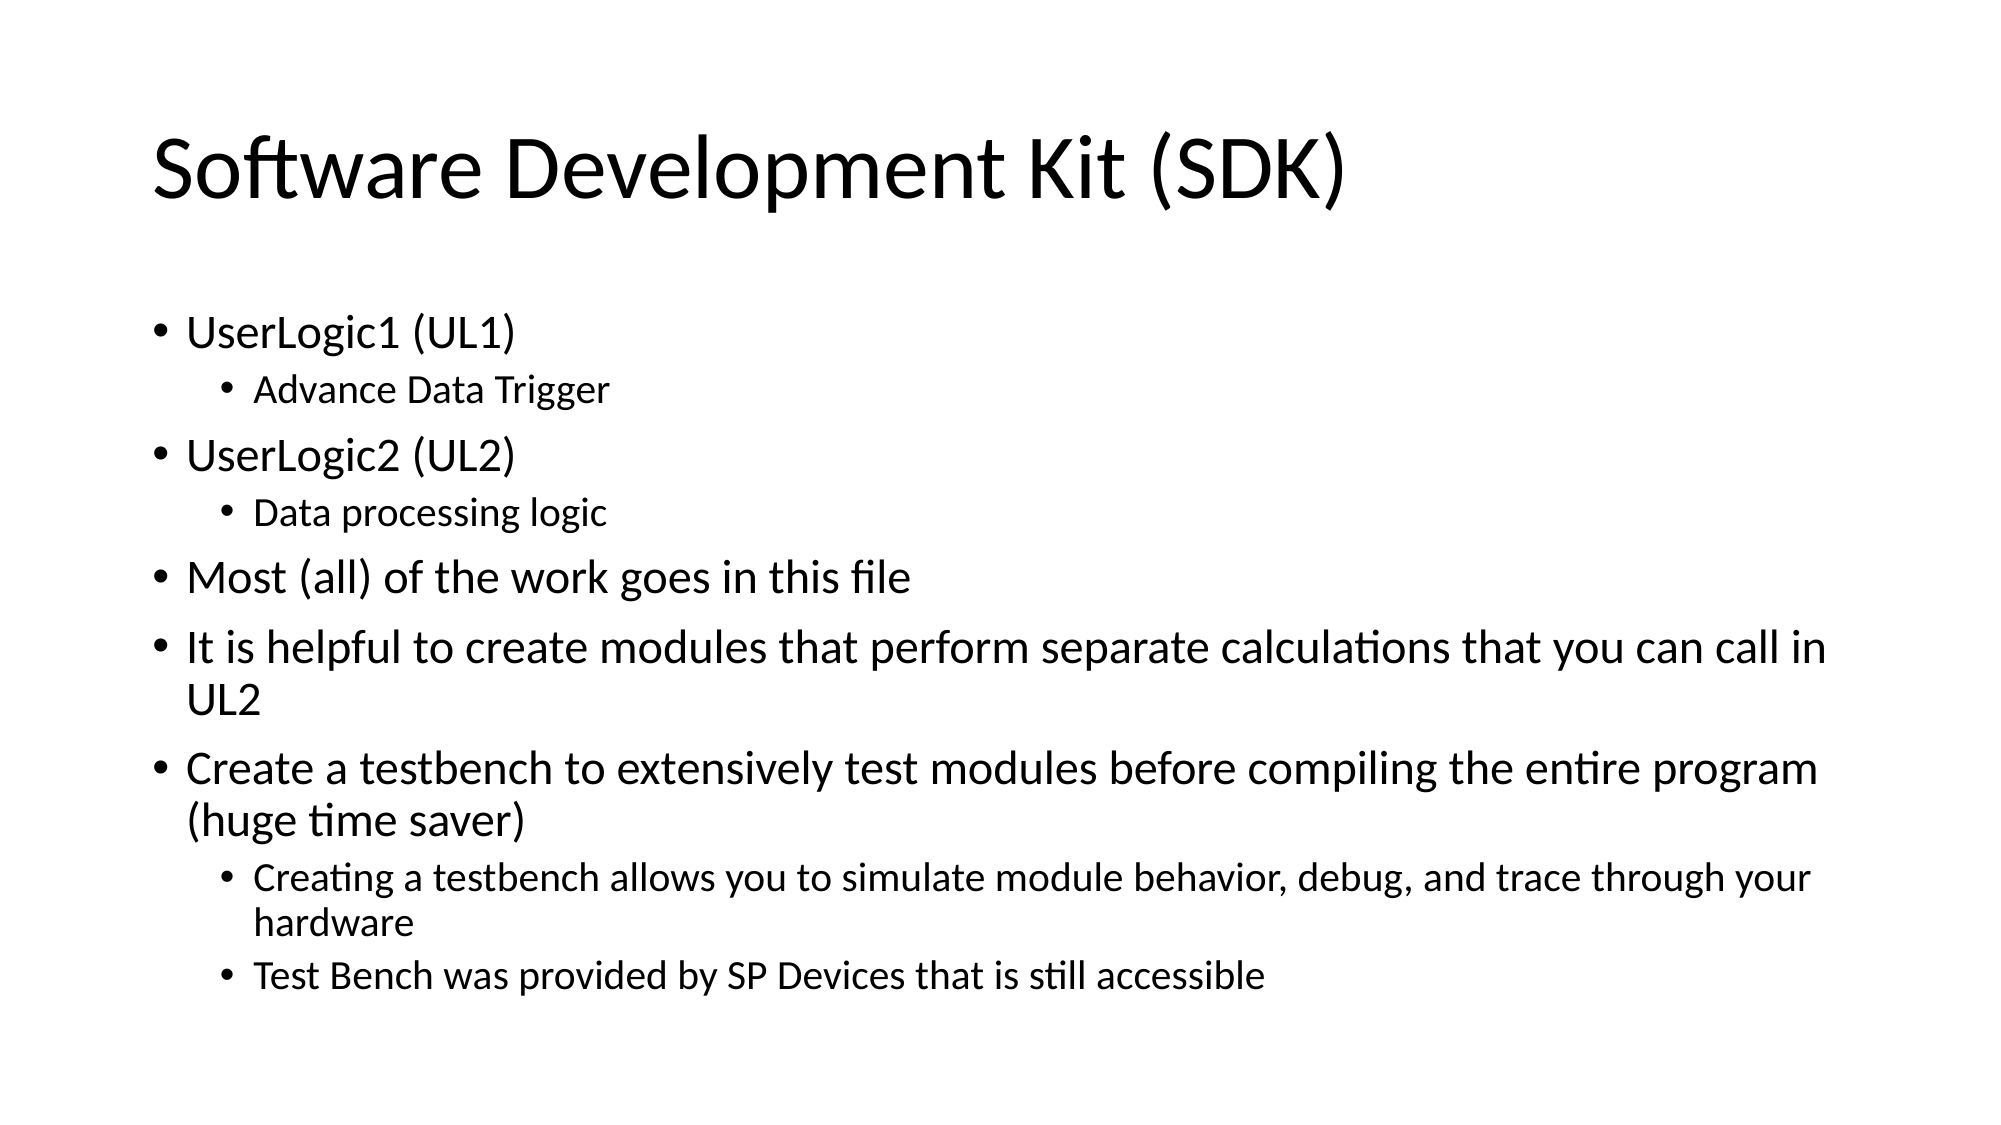

# Software Development Kit (SDK)
UserLogic1 (UL1)
Advance Data Trigger
UserLogic2 (UL2)
Data processing logic
Most (all) of the work goes in this file
It is helpful to create modules that perform separate calculations that you can call in UL2
Create a testbench to extensively test modules before compiling the entire program (huge time saver)
Creating a testbench allows you to simulate module behavior, debug, and trace through your hardware
Test Bench was provided by SP Devices that is still accessible